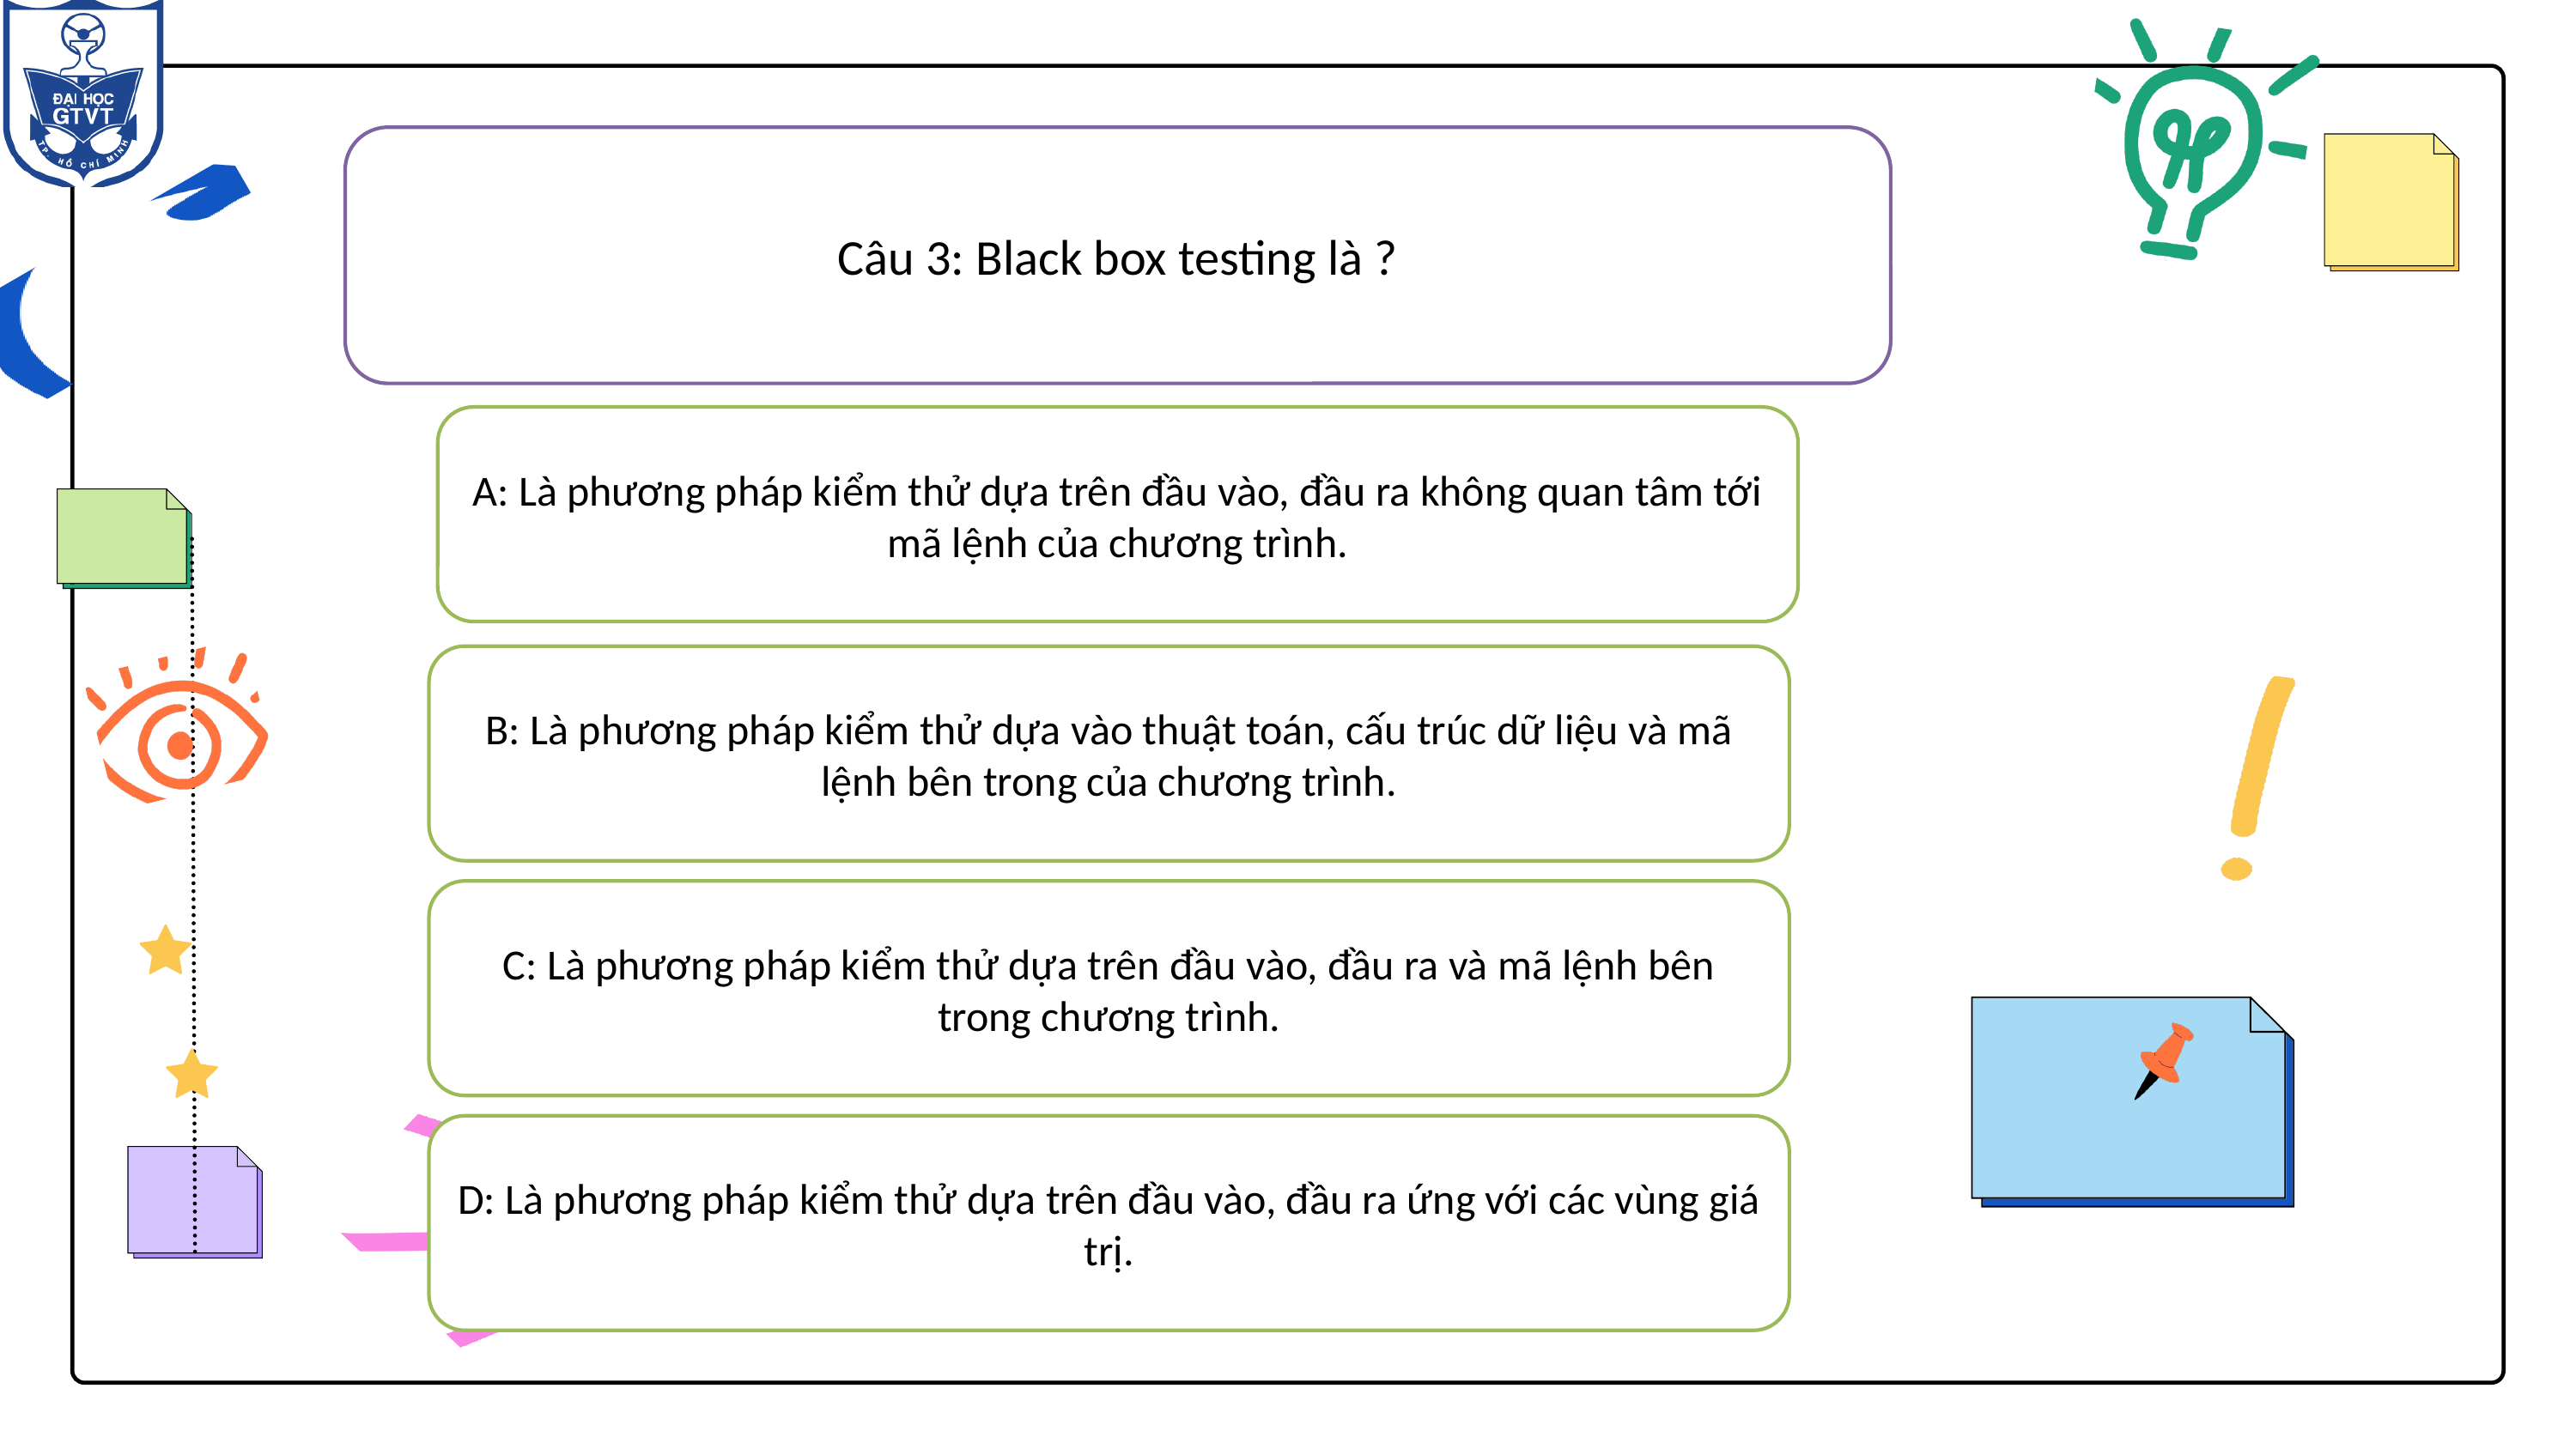

Câu 3: Black box testing là ?

A: Là phương pháp kiểm thử dựa trên đầu vào, đầu ra không quan tâm tới mã lệnh của chương trình.

B: Là phương pháp kiểm thử dựa vào thuật toán, cấu trúc dữ liệu và mã lệnh bên trong của chương trình.

C: Là phương pháp kiểm thử dựa trên đầu vào, đầu ra và mã lệnh bên trong chương trình.

D: Là phương pháp kiểm thử dựa trên đầu vào, đầu ra ứng với các vùng giá trị.